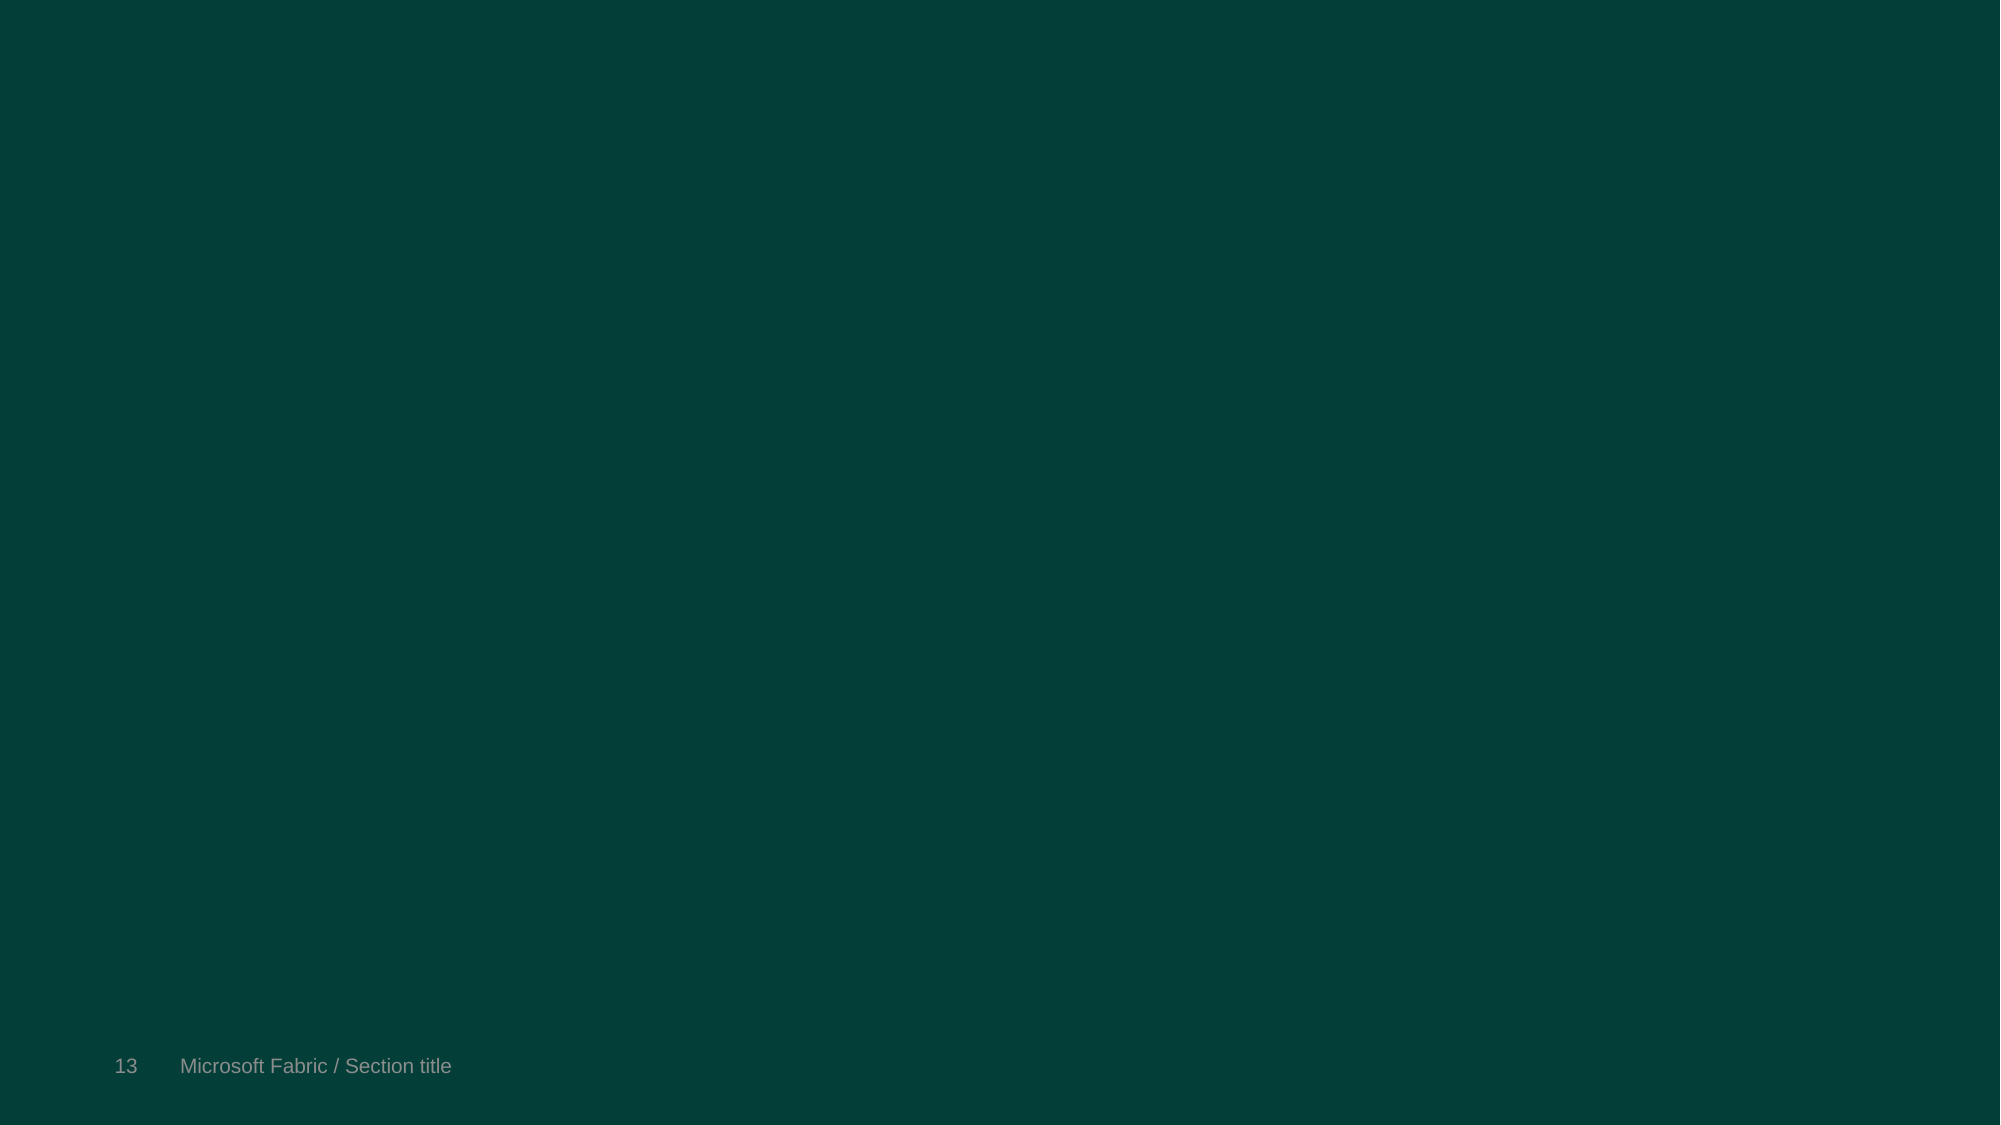

Page title

13
Microsoft Fabric / Section title